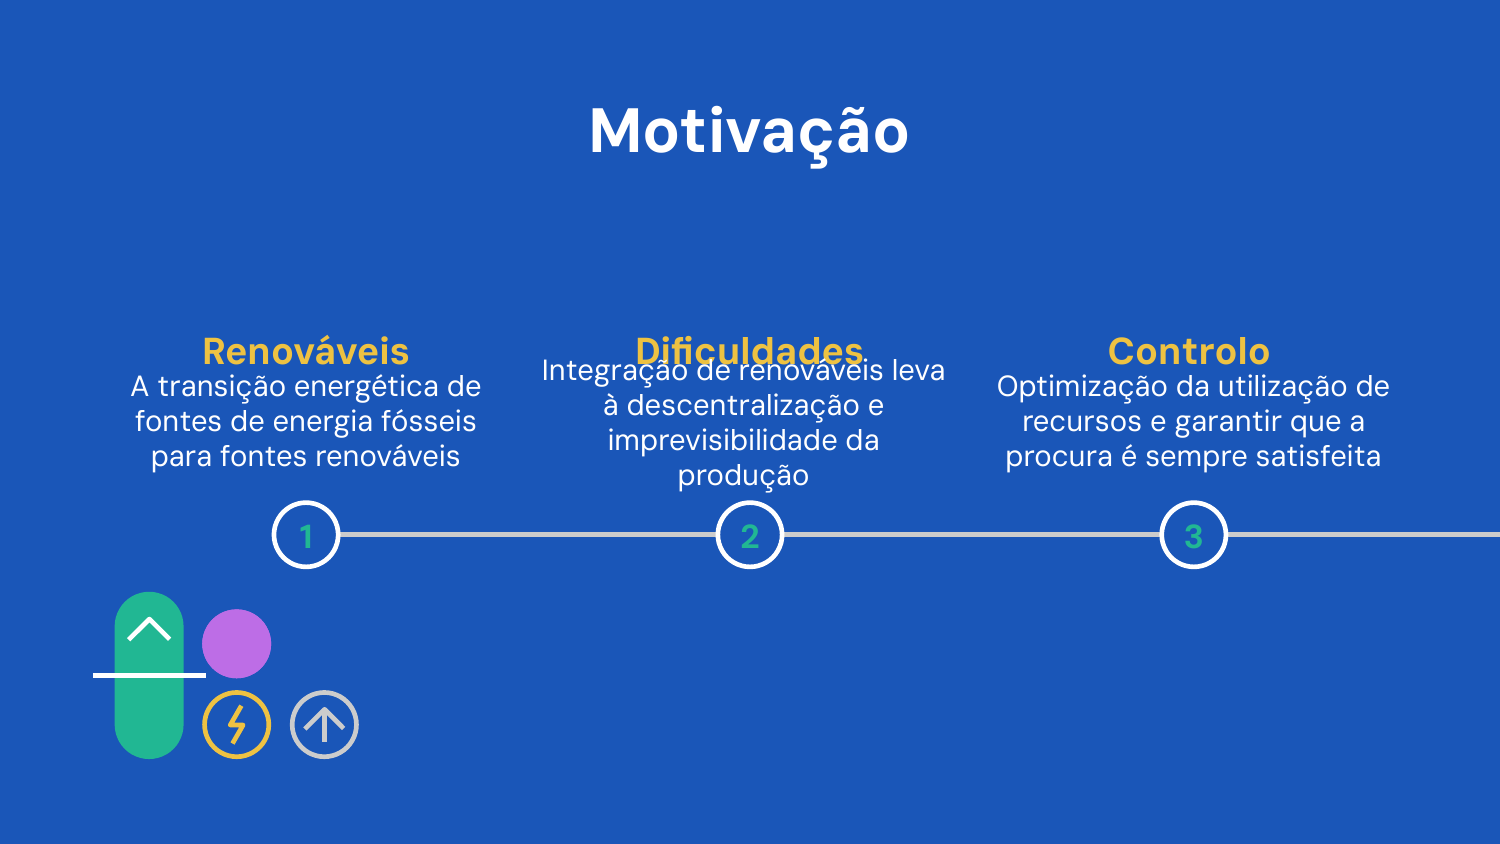

# Motivação
Renováveis
Dificuldades
Controlo
A transição energética de fontes de energia fósseis para fontes renováveis
Optimização da utilização de recursos e garantir que a procura é sempre satisfeita
Integração de renováveis leva à descentralização e imprevisibilidade da produção

1
2
3